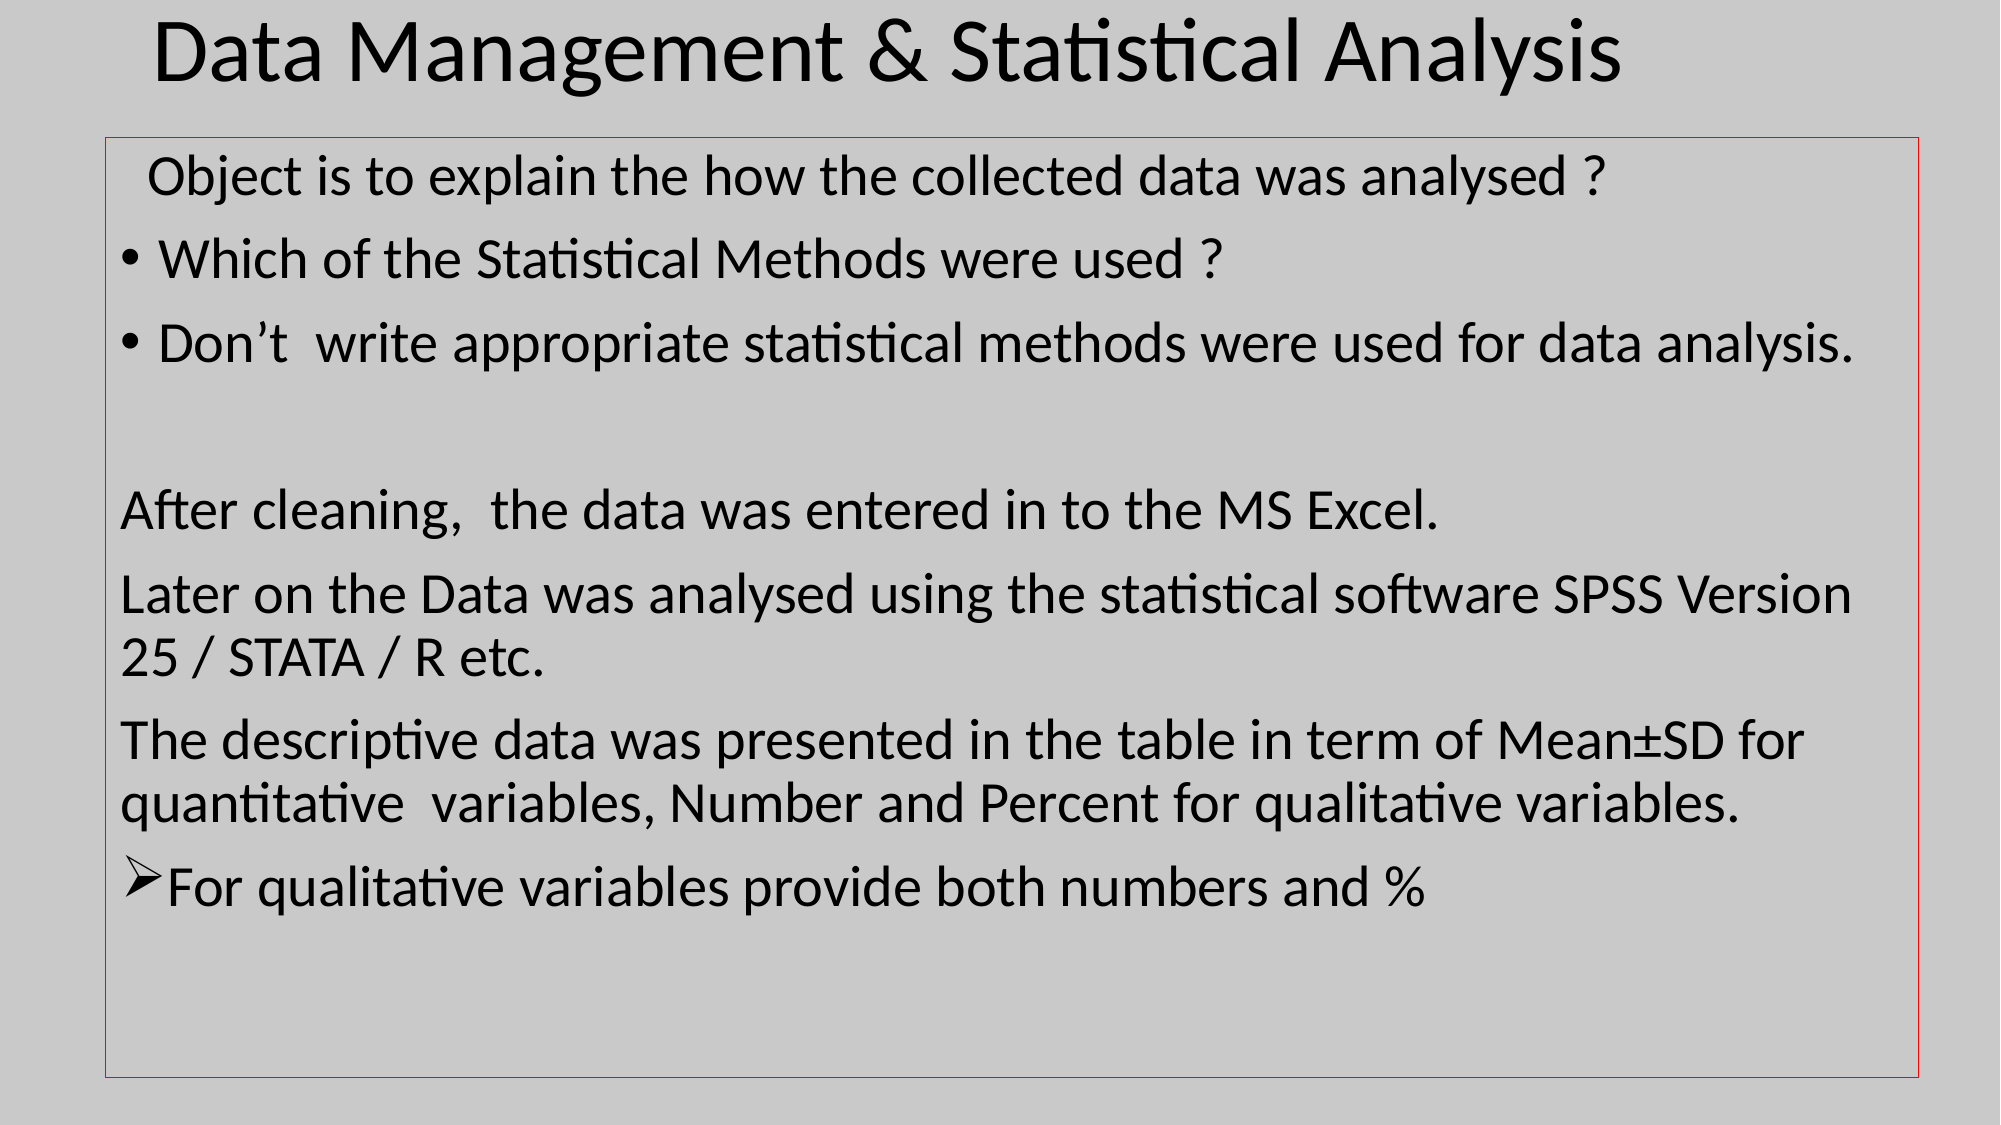

# Data Management & Statistical Analysis
  Object is to explain the how the collected data was analysed ?
Which of the Statistical Methods were used ?
Don’t  write appropriate statistical methods were used for data analysis.

After cleaning,  the data was entered in to the MS Excel.
Later on the Data was analysed using the statistical software SPSS Version 25 / STATA / R etc.
The descriptive data was presented in the table in term of Mean±SD for quantitative  variables, Number and Percent for qualitative variables.
For qualitative variables provide both numbers and %